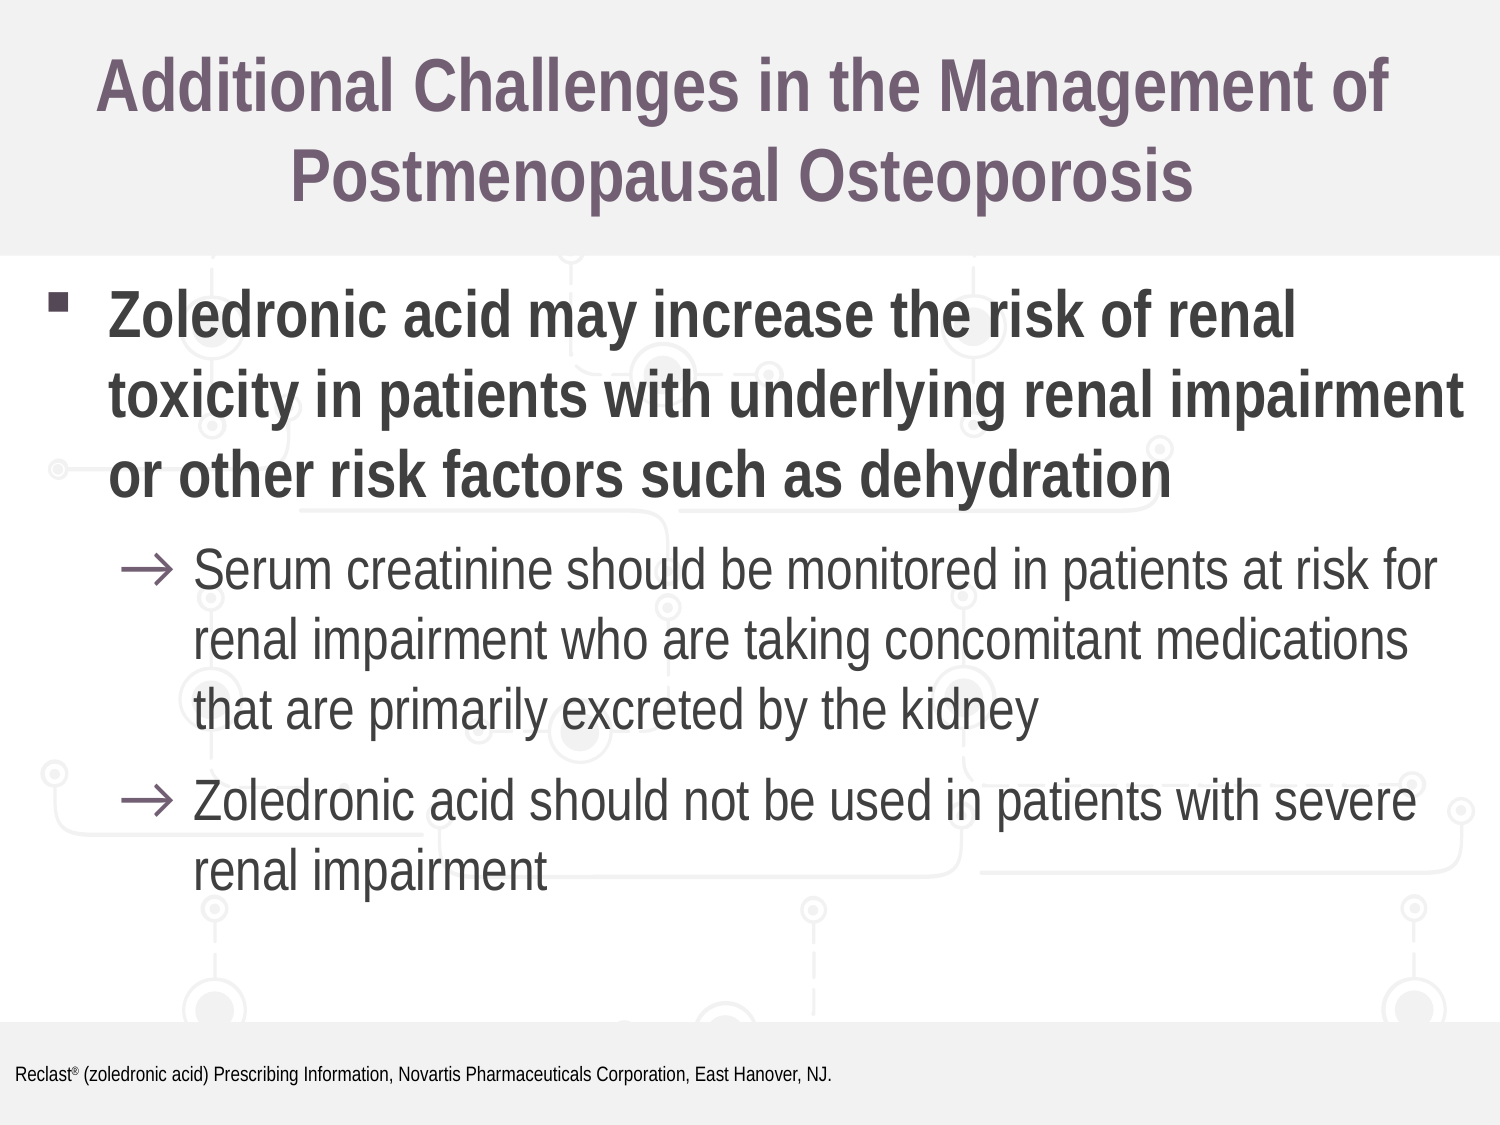

# Additional Challenges in the Management of Postmenopausal Osteoporosis
Zoledronic acid may increase the risk of renal toxicity in patients with underlying renal impairment or other risk factors such as dehydration
Serum creatinine should be monitored in patients at risk for renal impairment who are taking concomitant medications that are primarily excreted by the kidney
Zoledronic acid should not be used in patients with severe renal impairment

Reclast® (zoledronic acid) Prescribing Information, Novartis Pharmaceuticals Corporation, East Hanover, NJ.